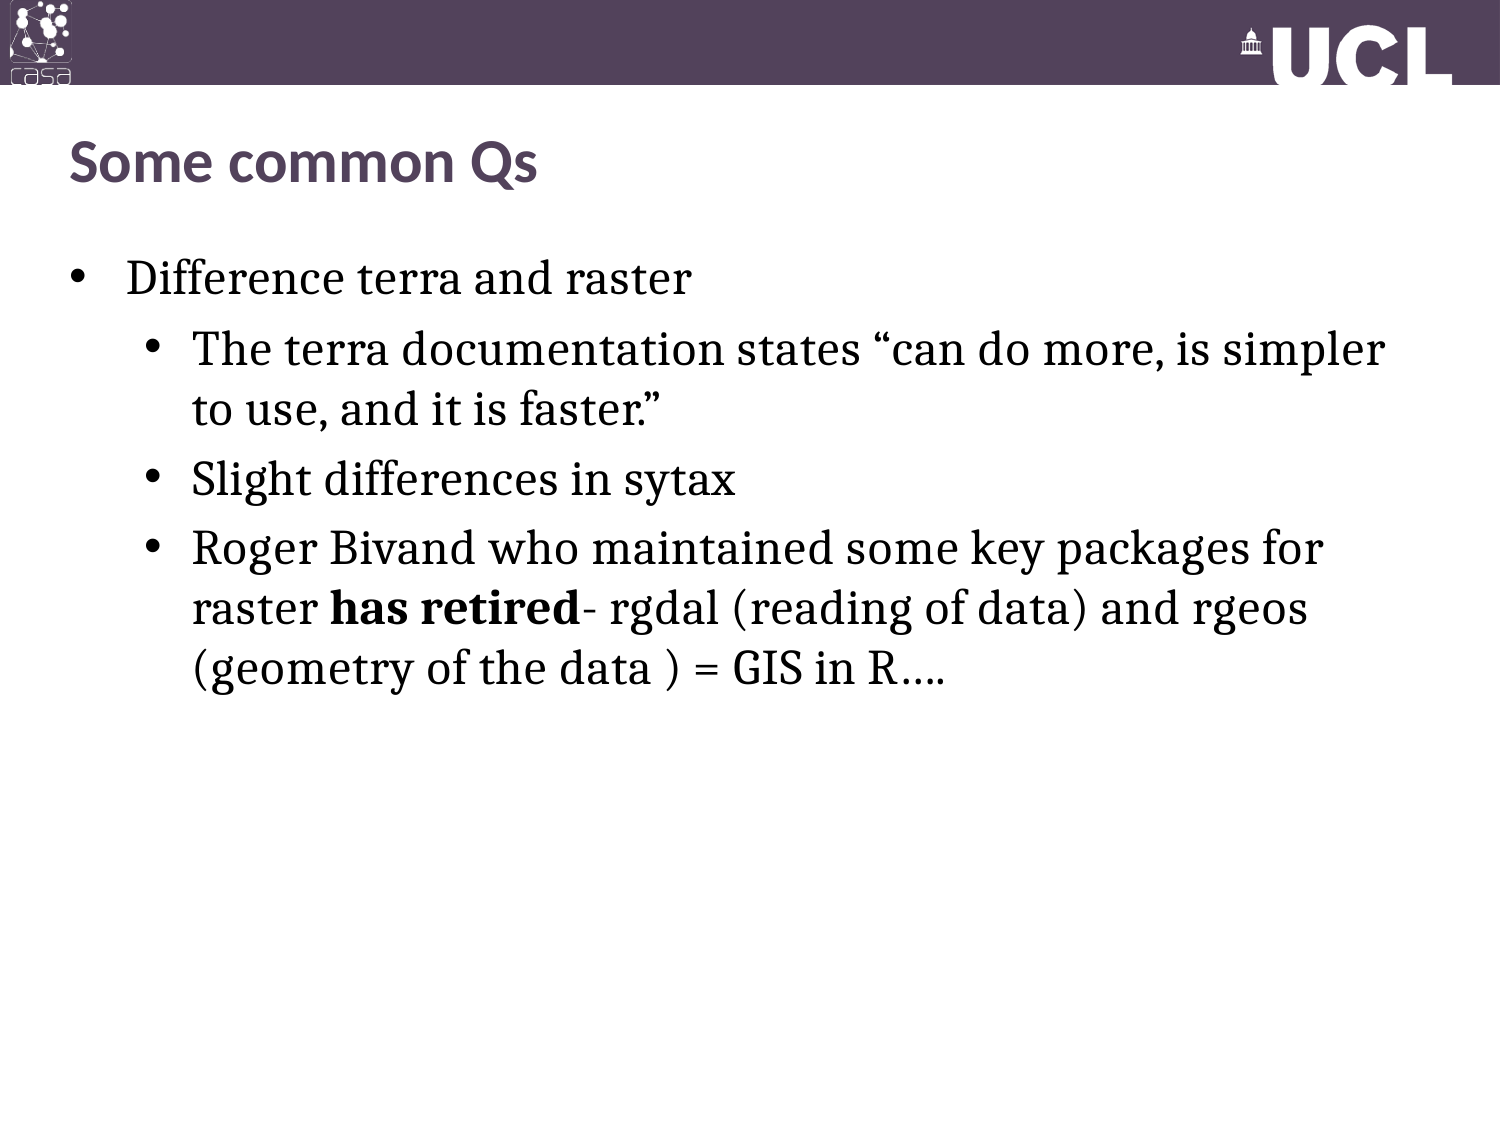

# Some common Qs
Difference terra and raster
The terra documentation states “can do more, is simpler to use, and it is faster.”
Slight differences in sytax
Roger Bivand who maintained some key packages for raster has retired- rgdal (reading of data) and rgeos (geometry of the data ) = GIS in R….